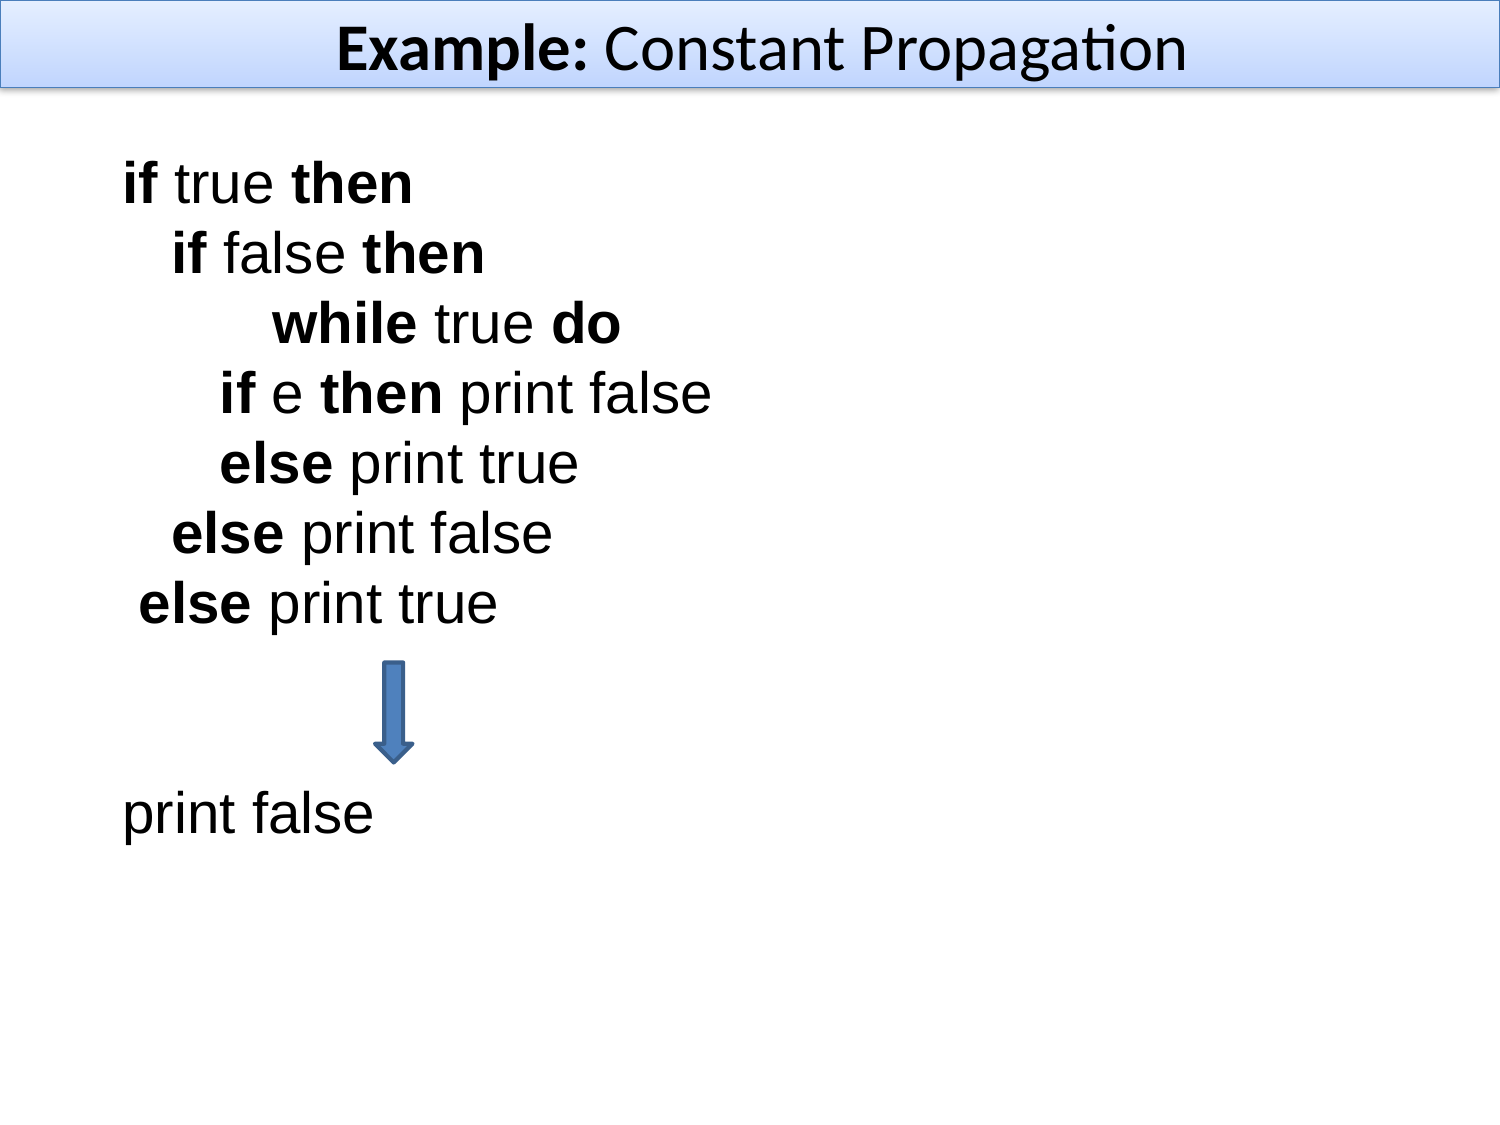

# Example: Constant Propagation
  if true then
     if false then
    	  while true do
        if e then print false
        else print true
     else print false
   else print true

  print false